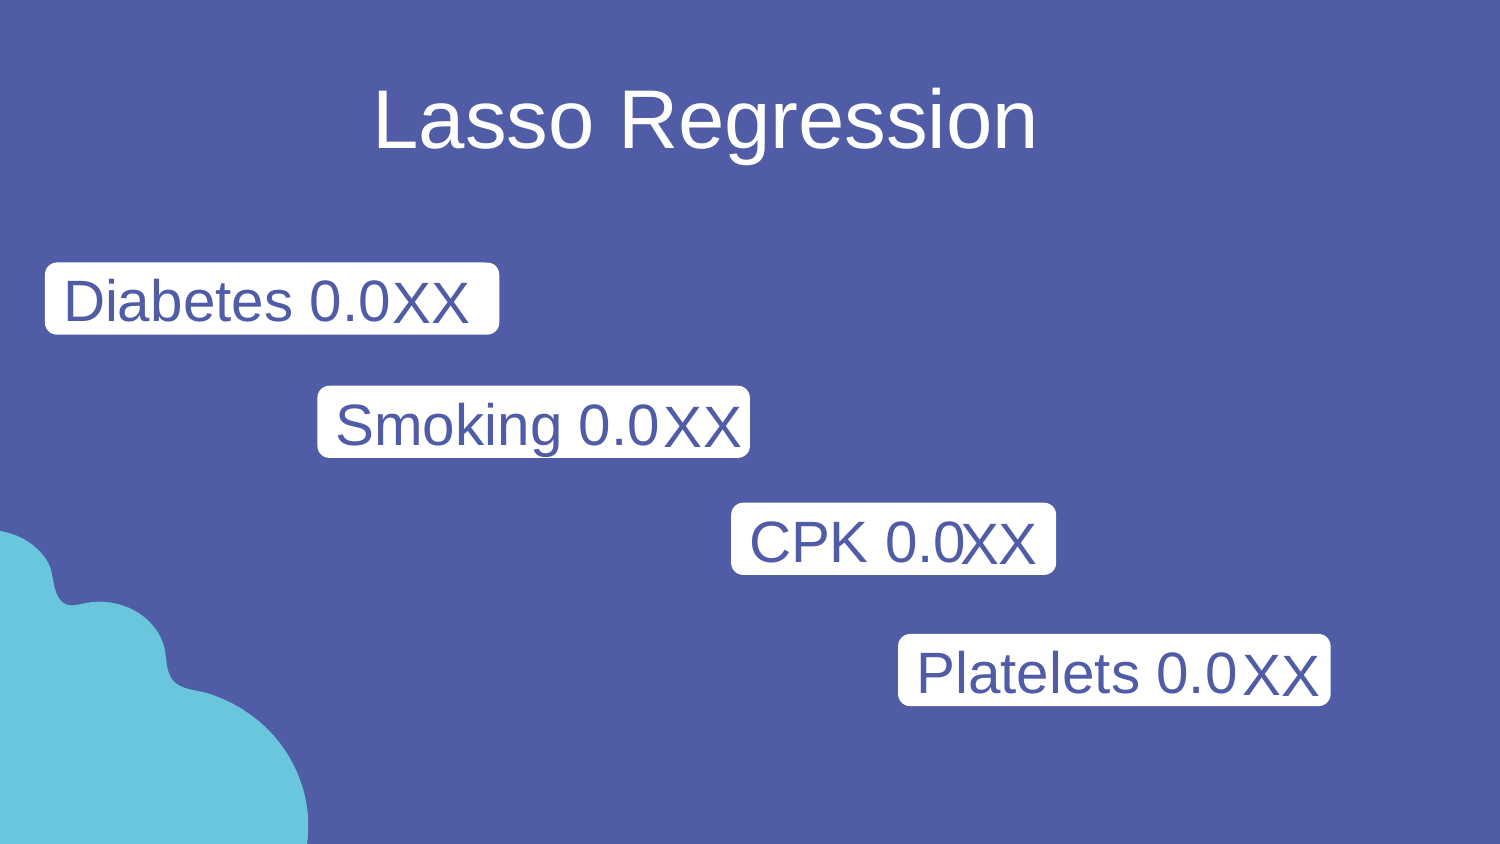

Lasso Regression
X
9
8
7
6
5
4
3
2
1
0
X
9
8
7
6
5
4
3
2
1
0
Diabetes 0.0
X
9
8
7
6
5
4
3
2
1
0
X
9
8
7
6
5
4
3
2
1
0
Smoking 0.0

X
9
8
7
6
5
4
3
2
1
0
X
9
8
7
6
5
4
3
2
1
0
CPK 0.0
X
9
8
7
6
5
4
3
2
1
0
X
9
8
7
6
5
4
3
2
1
0
Platelets 0.0